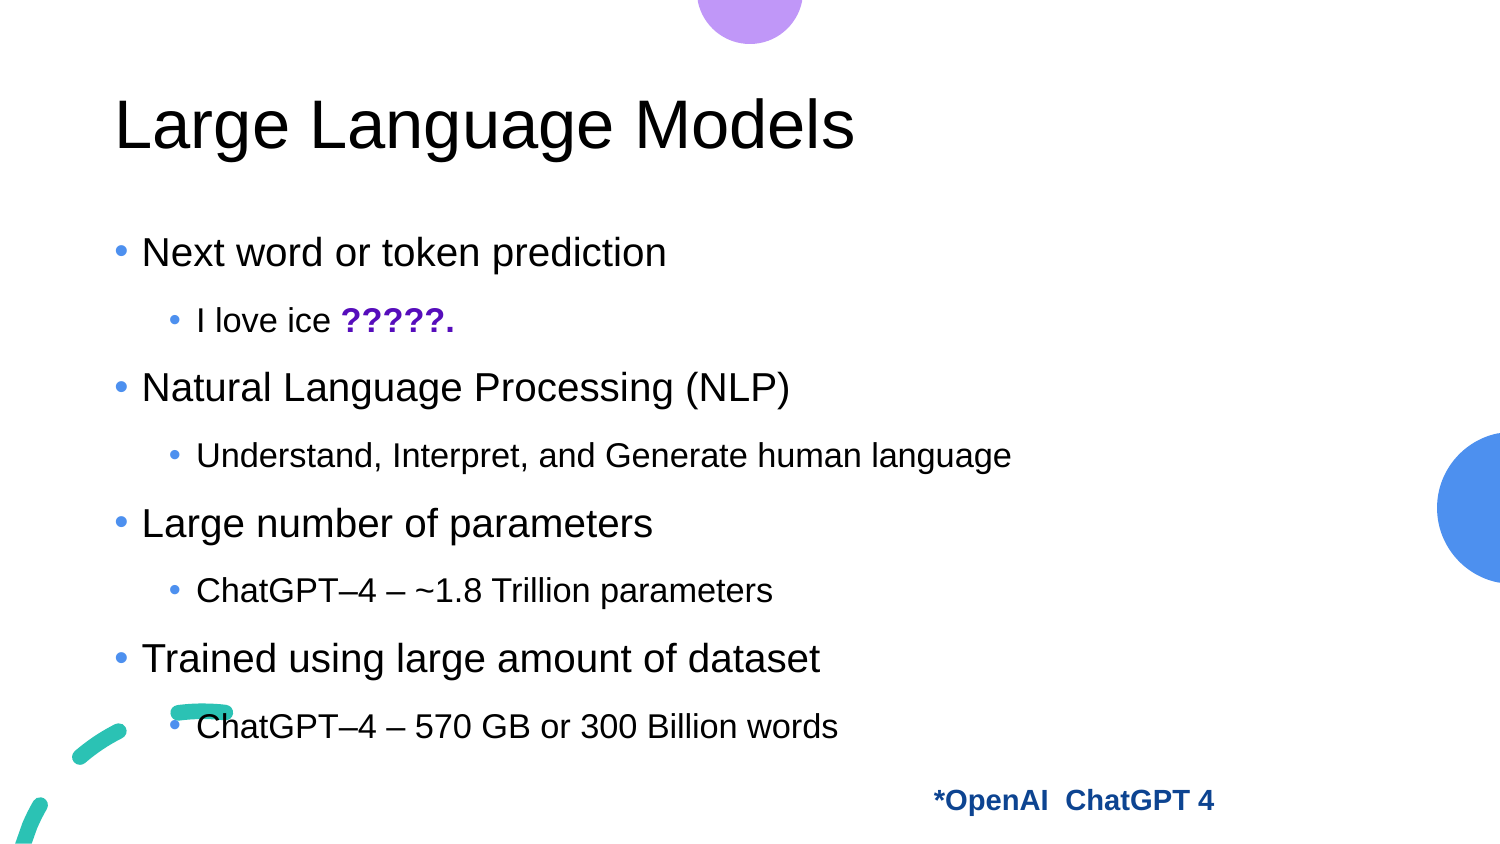

# Large Language Models
Next word or token prediction
I love ice ?????.
Natural Language Processing (NLP)
Understand, Interpret, and Generate human language
Large number of parameters
ChatGPT–4 – ~1.8 Trillion parameters
Trained using large amount of dataset
ChatGPT–4 – 570 GB or 300 Billion words

*OpenAI  ChatGPT 4